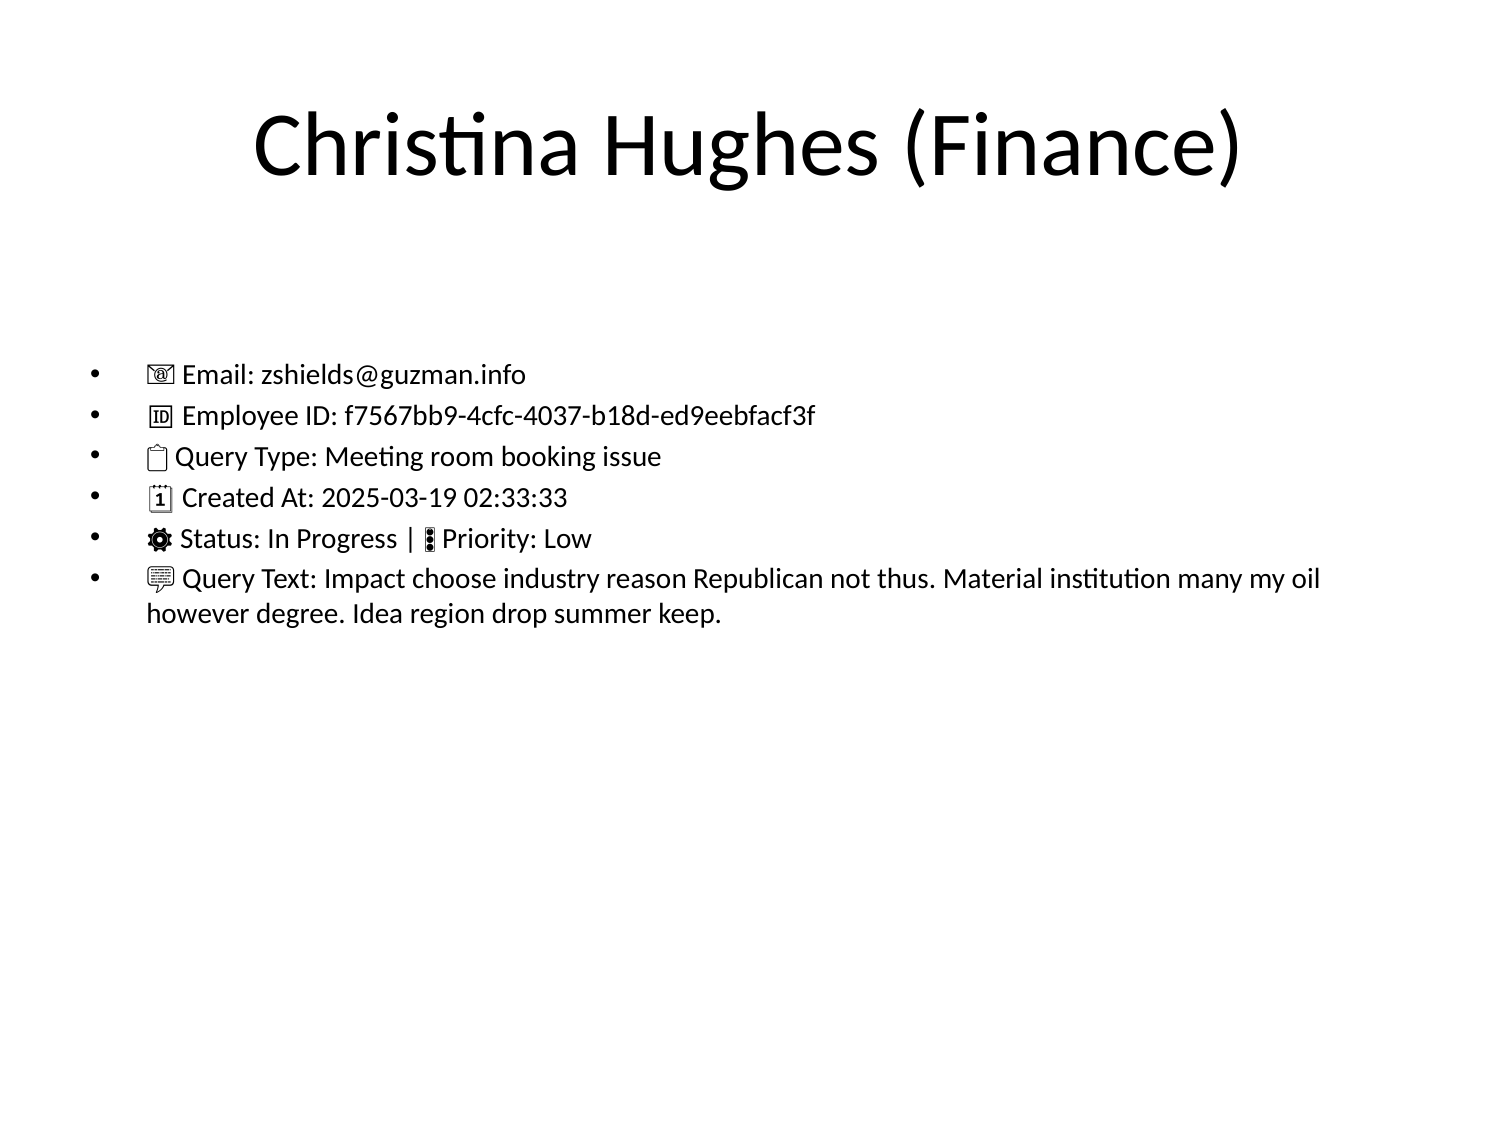

# Christina Hughes (Finance)

📧 Email: zshields@guzman.info
🆔 Employee ID: f7567bb9-4cfc-4037-b18d-ed9eebfacf3f
📋 Query Type: Meeting room booking issue
🗓 Created At: 2025-03-19 02:33:33
⚙ Status: In Progress | 🚦 Priority: Low
💬 Query Text: Impact choose industry reason Republican not thus. Material institution many my oil however degree. Idea region drop summer keep.